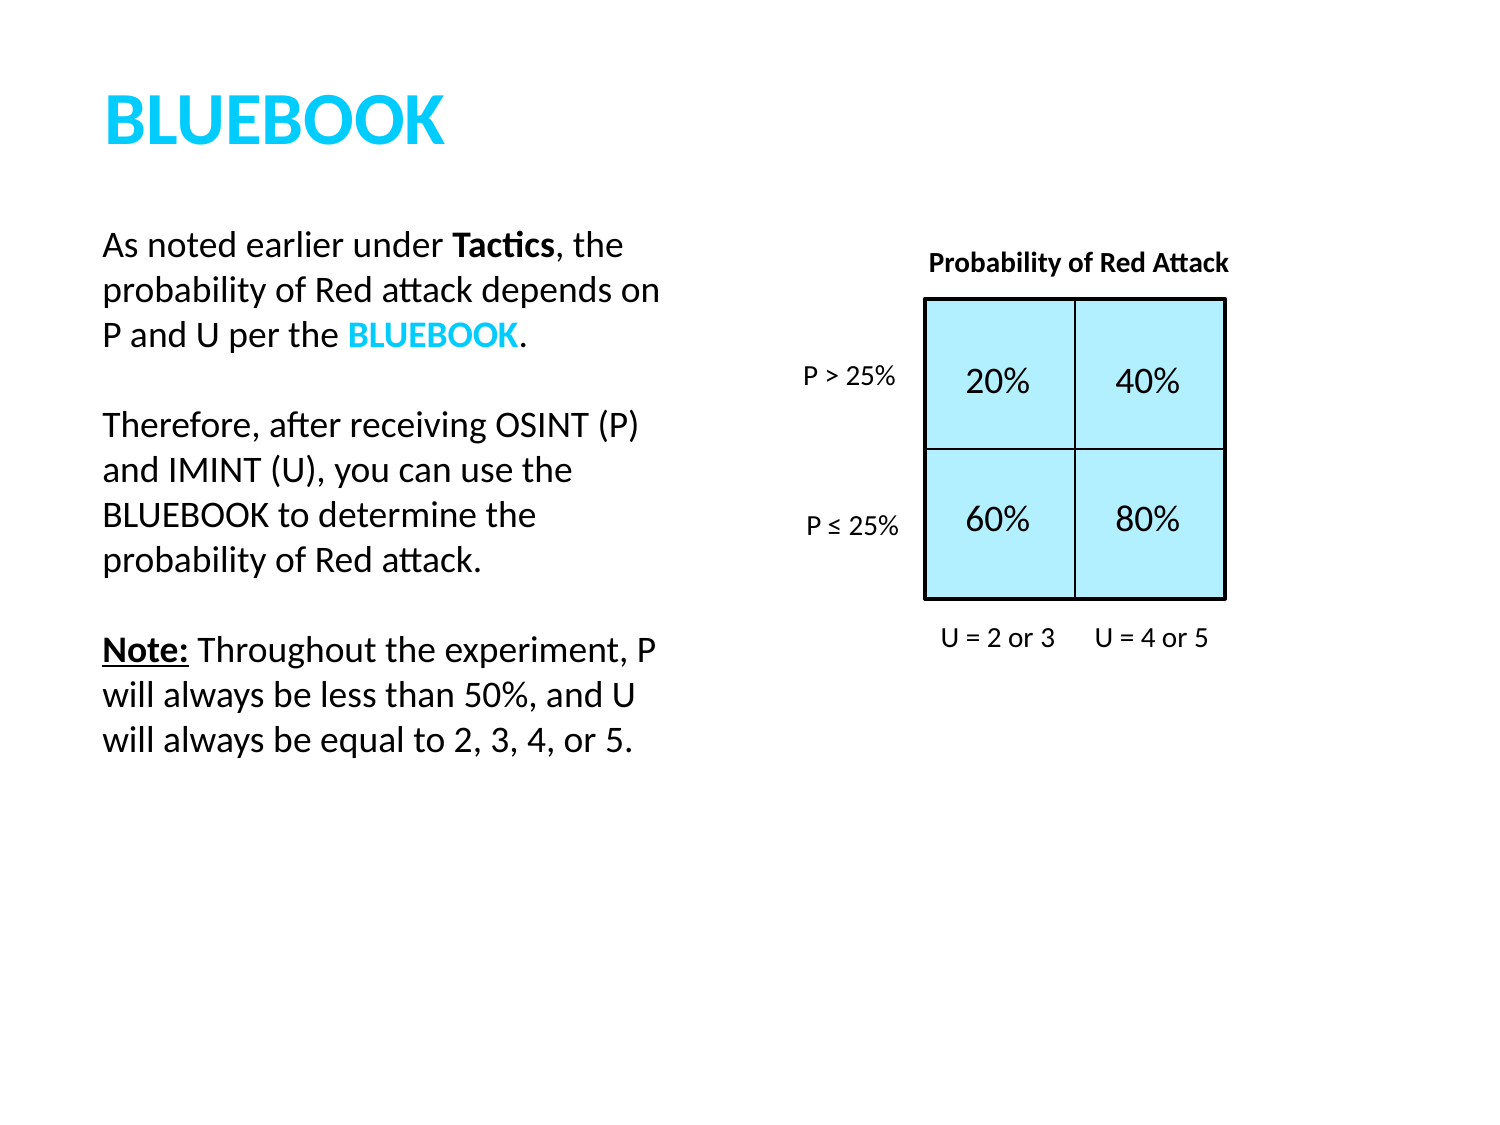

BLUEBOOK
As noted earlier under Tactics, the probability of Red attack depends on P and U per the BLUEBOOK.

Therefore, after receiving OSINT (P) and IMINT (U), you can use the BLUEBOOK to determine the probability of Red attack.

Note: Throughout the experiment, P will always be less than 50%, and U will always be equal to 2, 3, 4, or 5.

Probability of Red Attack

P > 25%
20%
40%

60%
80%
P ≤ 25%
U = 2 or 3
U = 4 or 5